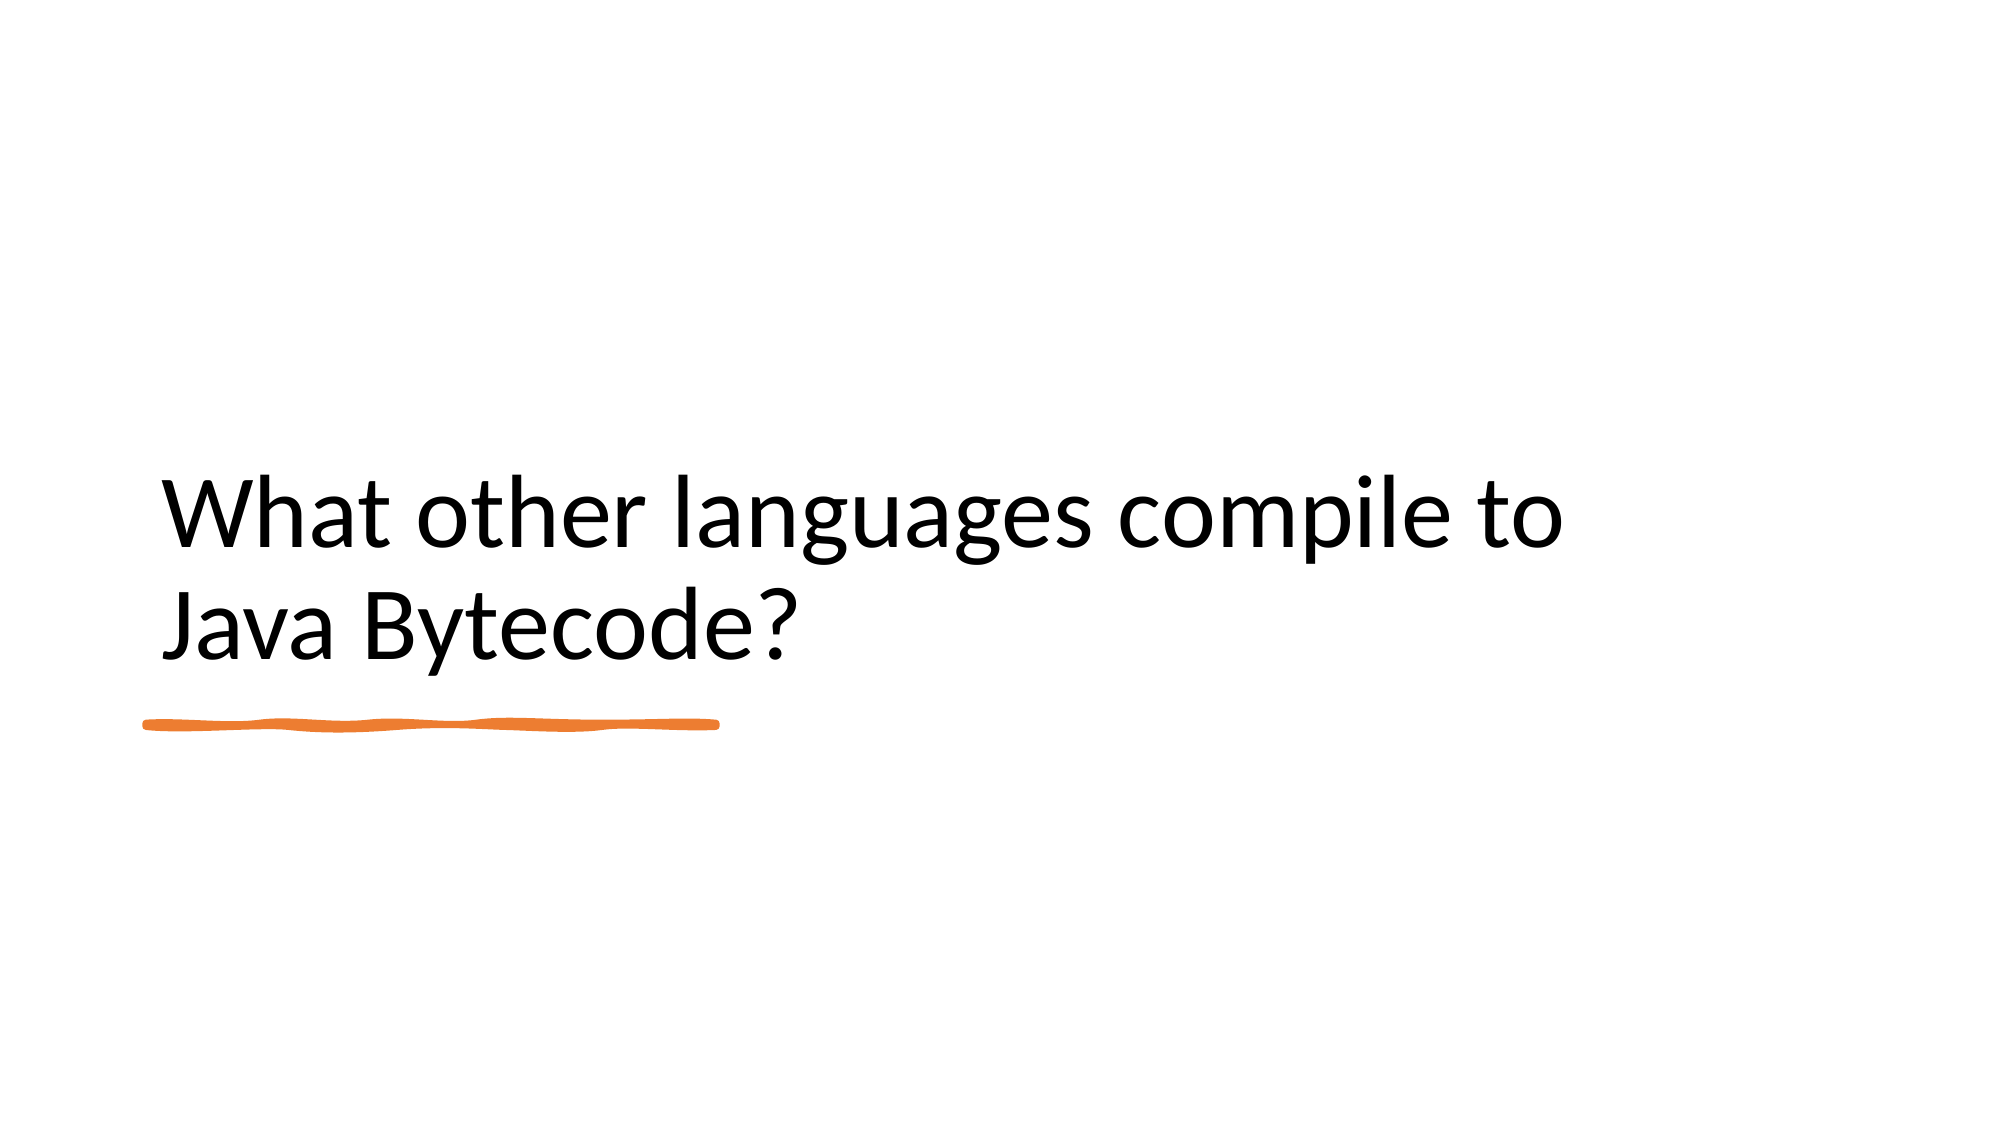

# What other languages compile to Java Bytecode?